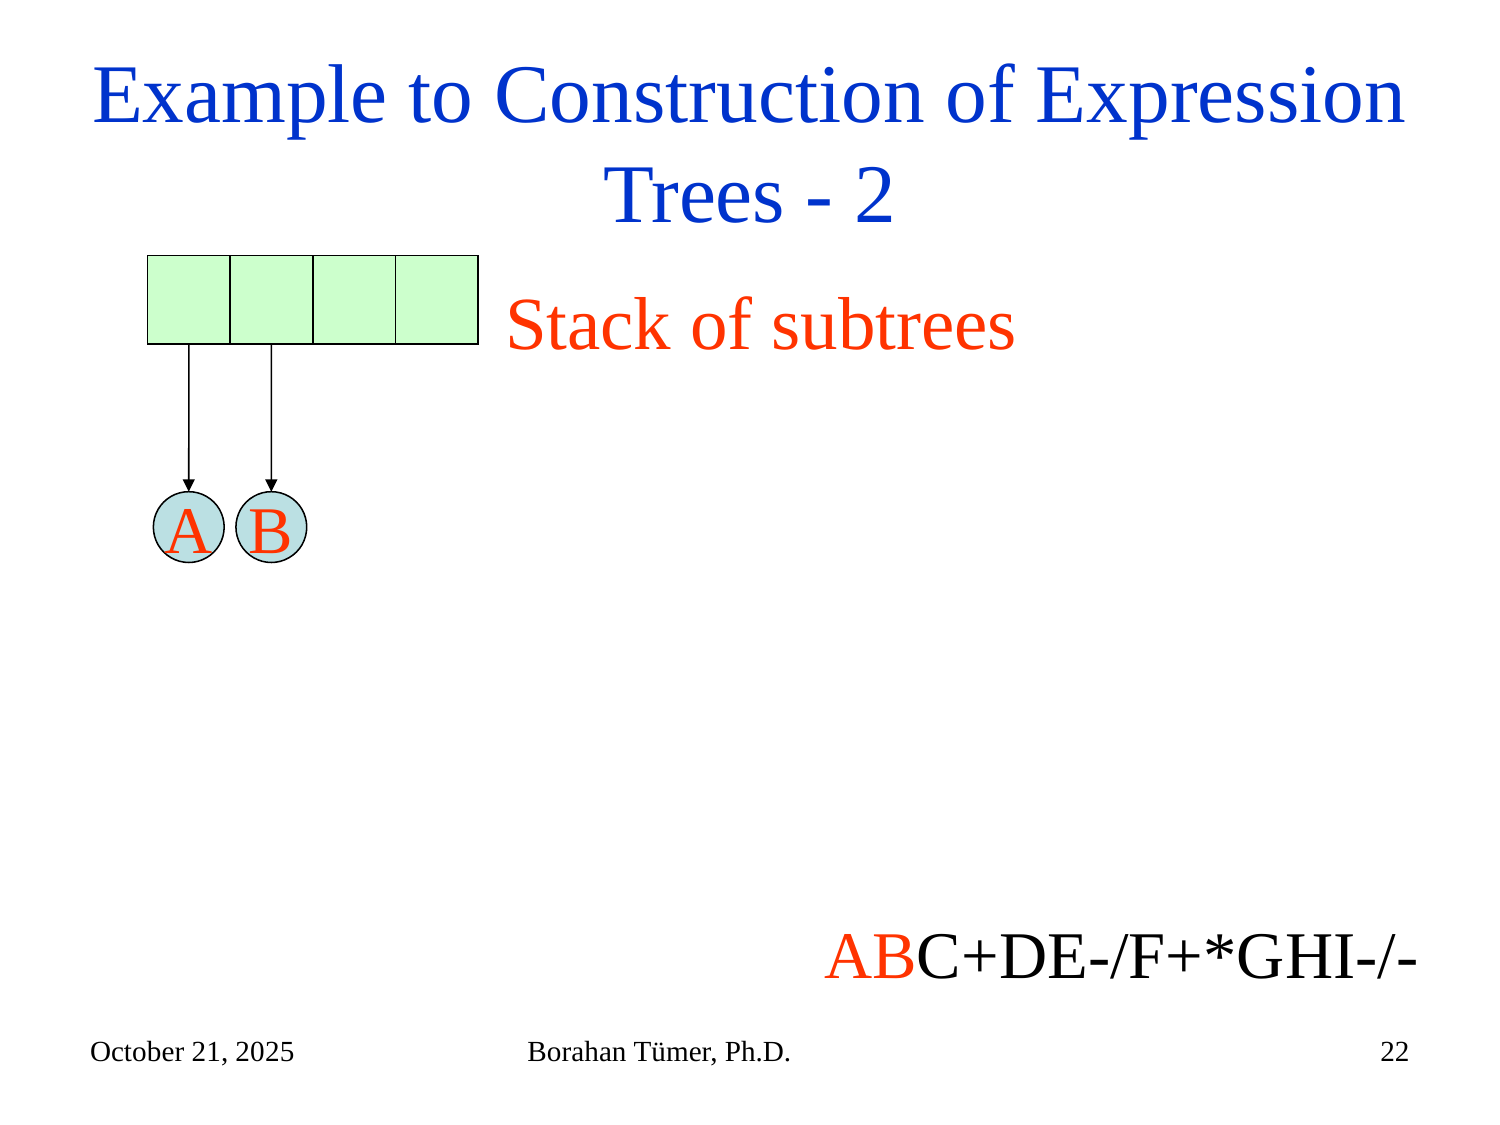

# Example to Construction of Expression Trees - 2

Stack of subtrees
A
B
ABC+DE-/F+*GHI-/-
October 21, 2025
Borahan Tümer, Ph.D.
22